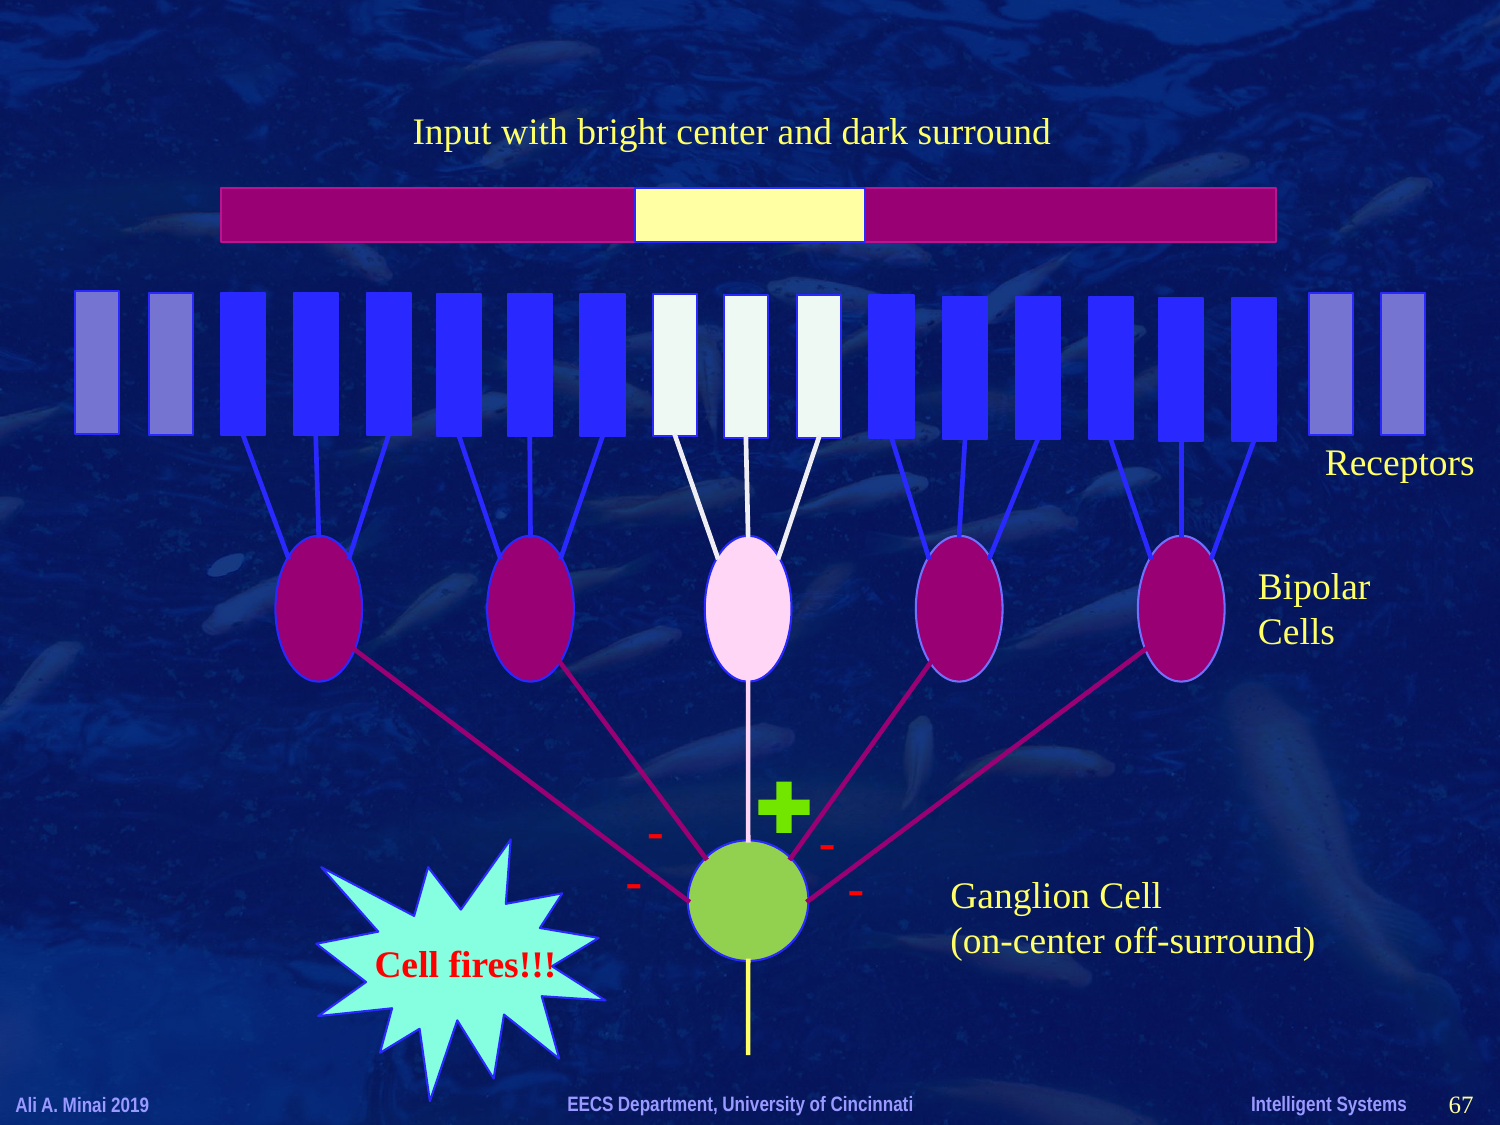

Input with bright center and dark surround

Receptors

Bipolar
Cells
+
-
-

-
-
Ganglion Cell
(on-center off-surround)
Cell fires!!!